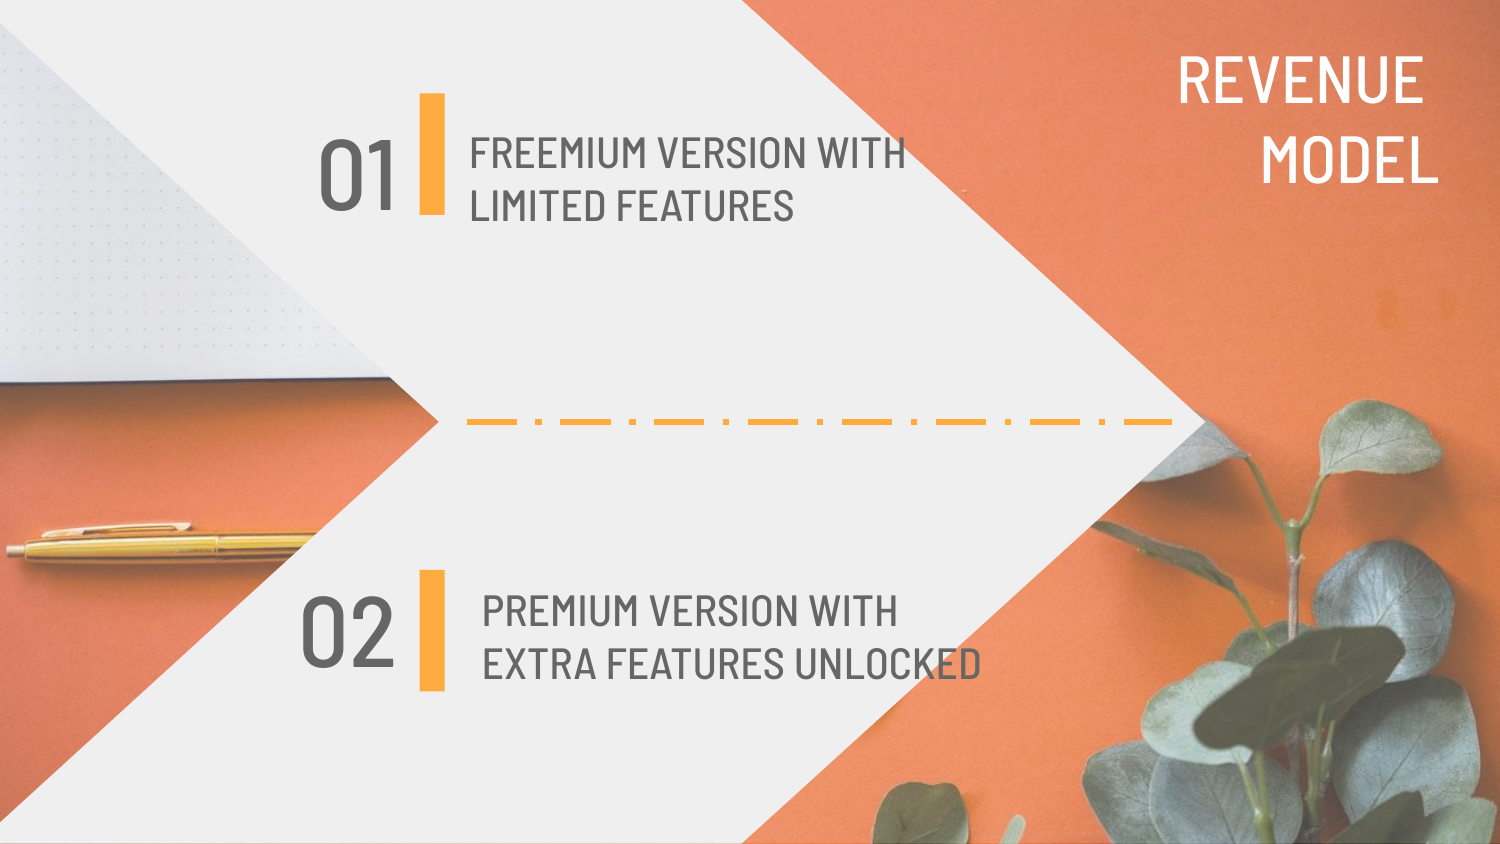

# 01
REVENUE
MODEL
FREEMIUM VERSION WITH LIMITED FEATURES
02
PREMIUM VERSION WITH EXTRA FEATURES UNLOCKED